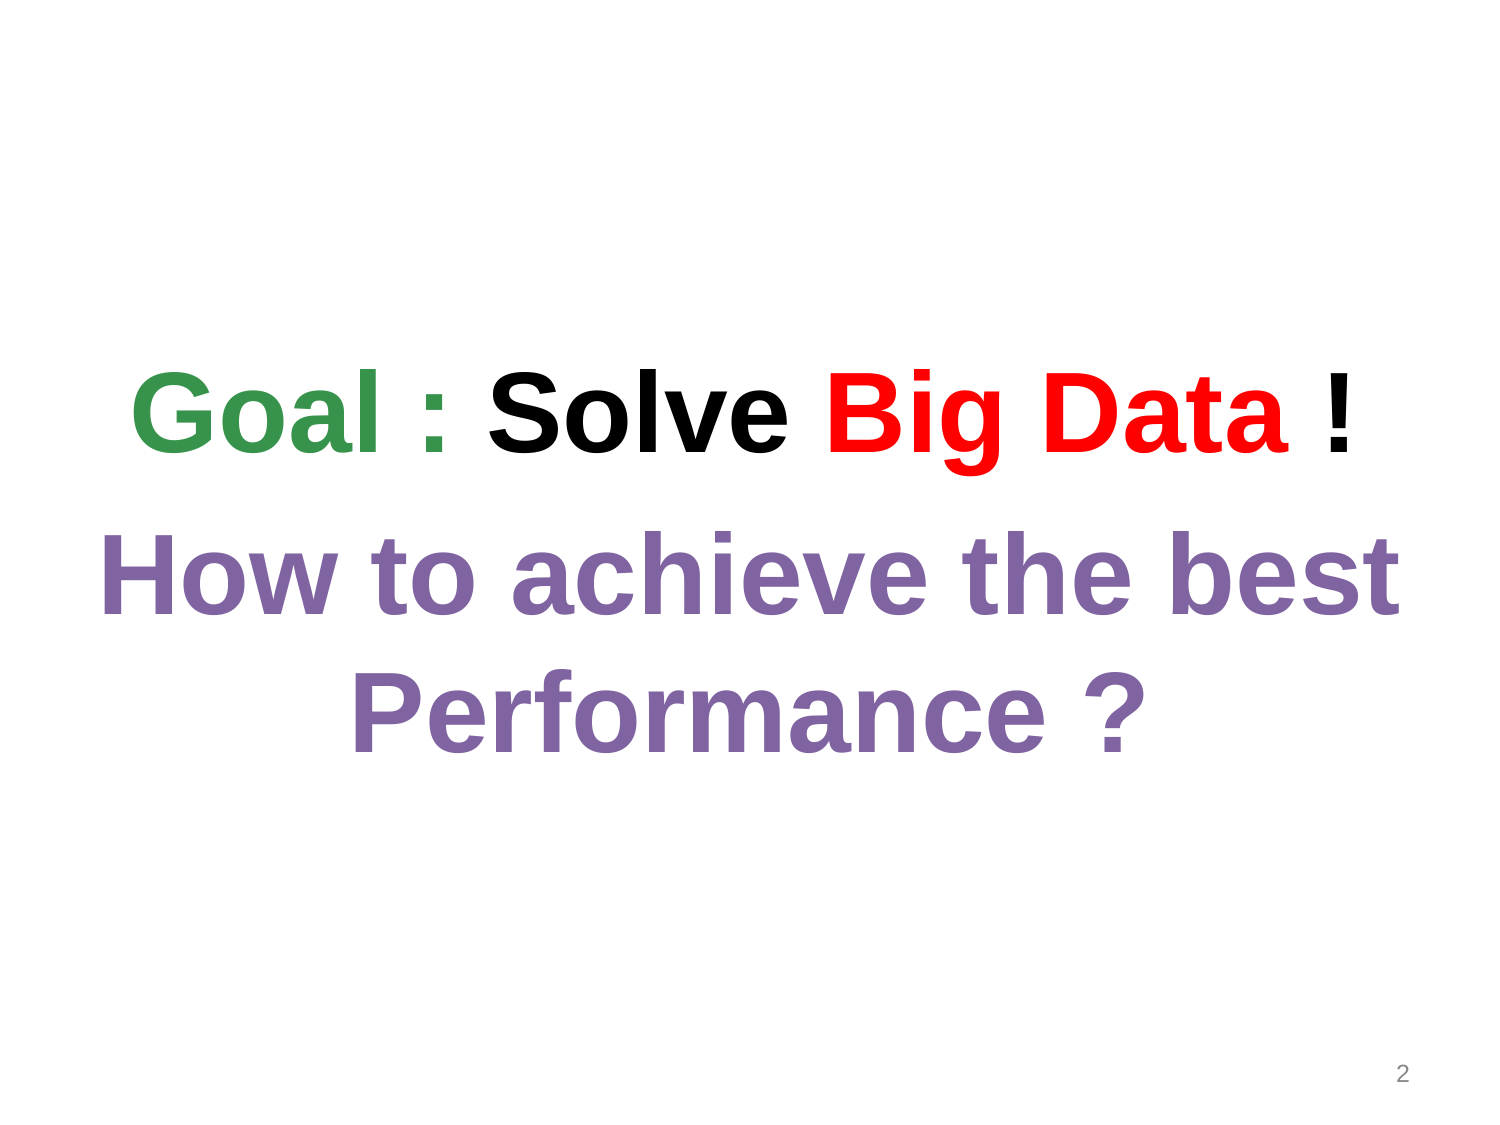

# Goal : Solve Big Data !
How to achieve the best Performance ?
2